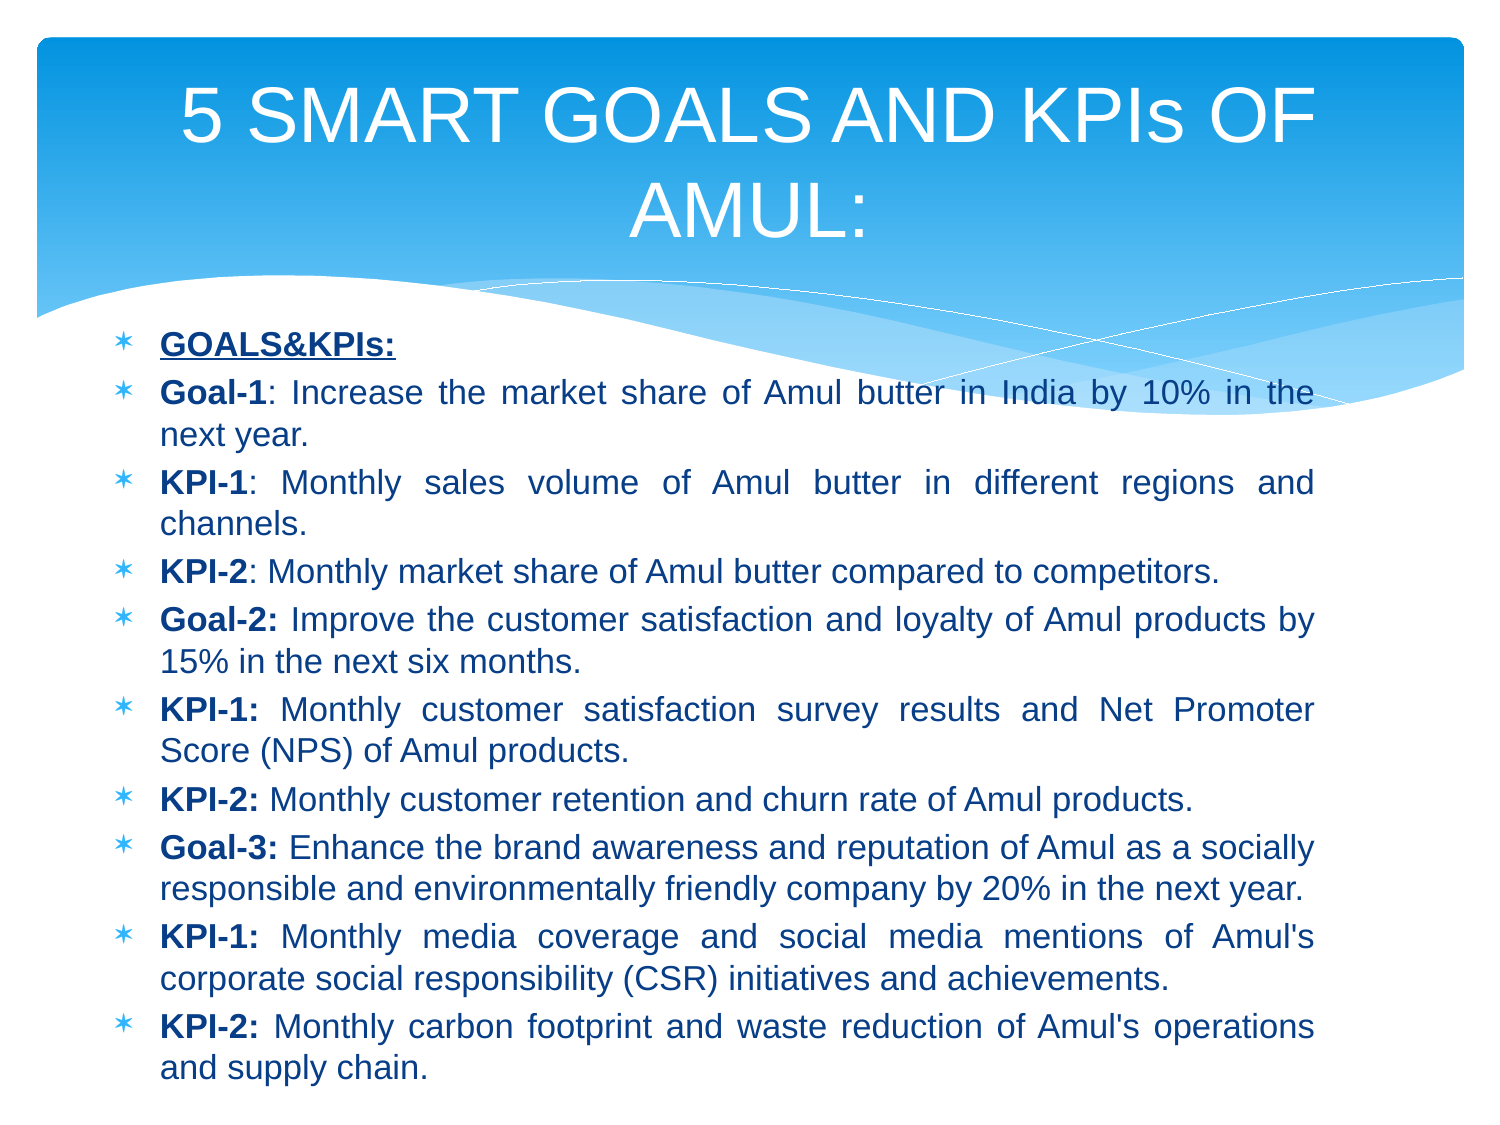

# 5 SMART GOALS AND KPIs OF AMUL:
GOALS&KPIs:
Goal-1: Increase the market share of Amul butter in India by 10% in the next year.
KPI-1: Monthly sales volume of Amul butter in different regions and channels.
KPI-2: Monthly market share of Amul butter compared to competitors.
Goal-2: Improve the customer satisfaction and loyalty of Amul products by 15% in the next six months.
KPI-1: Monthly customer satisfaction survey results and Net Promoter Score (NPS) of Amul products.
KPI-2: Monthly customer retention and churn rate of Amul products.
Goal-3: Enhance the brand awareness and reputation of Amul as a socially responsible and environmentally friendly company by 20% in the next year.
KPI-1: Monthly media coverage and social media mentions of Amul's corporate social responsibility (CSR) initiatives and achievements.
KPI-2: Monthly carbon footprint and waste reduction of Amul's operations and supply chain.